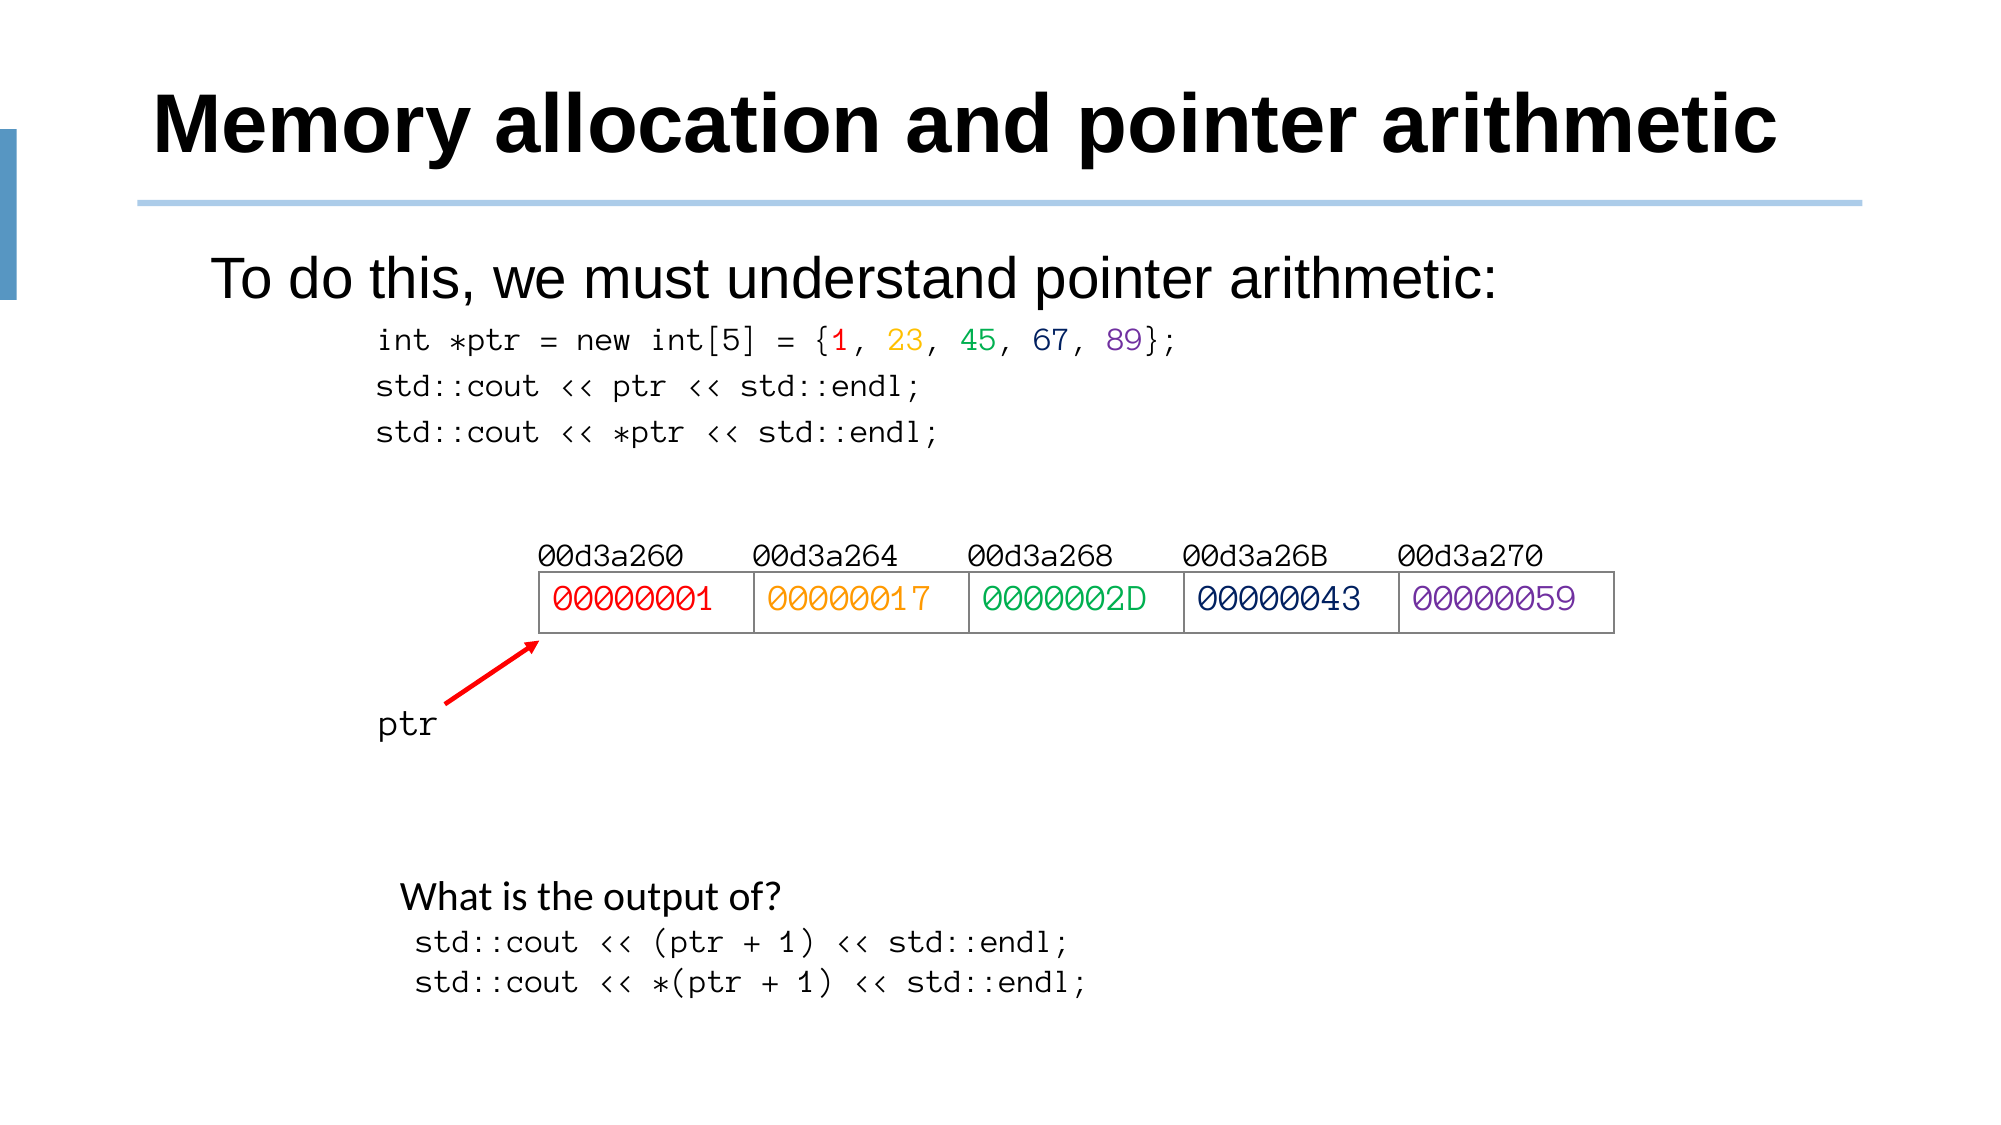

# Memory allocation and pointer arithmetic
	To do this, we must understand pointer arithmetic:
	int *ptr = new int[5] = {1, 23, 45, 67, 89};
	std::cout << ptr << std::endl;
	std::cout << *ptr << std::endl;

| 00d3a260 | 00d3a264 | 00d3a268 | 00d3a26B | 00d3a270 |
| --- | --- | --- | --- | --- |
| 00000001 | 00000017 | 0000002D | 00000043 | 00000059 |
ptr
	What is the output of?
	std::cout << (ptr + 1) << std::endl;
	std::cout << *(ptr + 1) << std::endl;